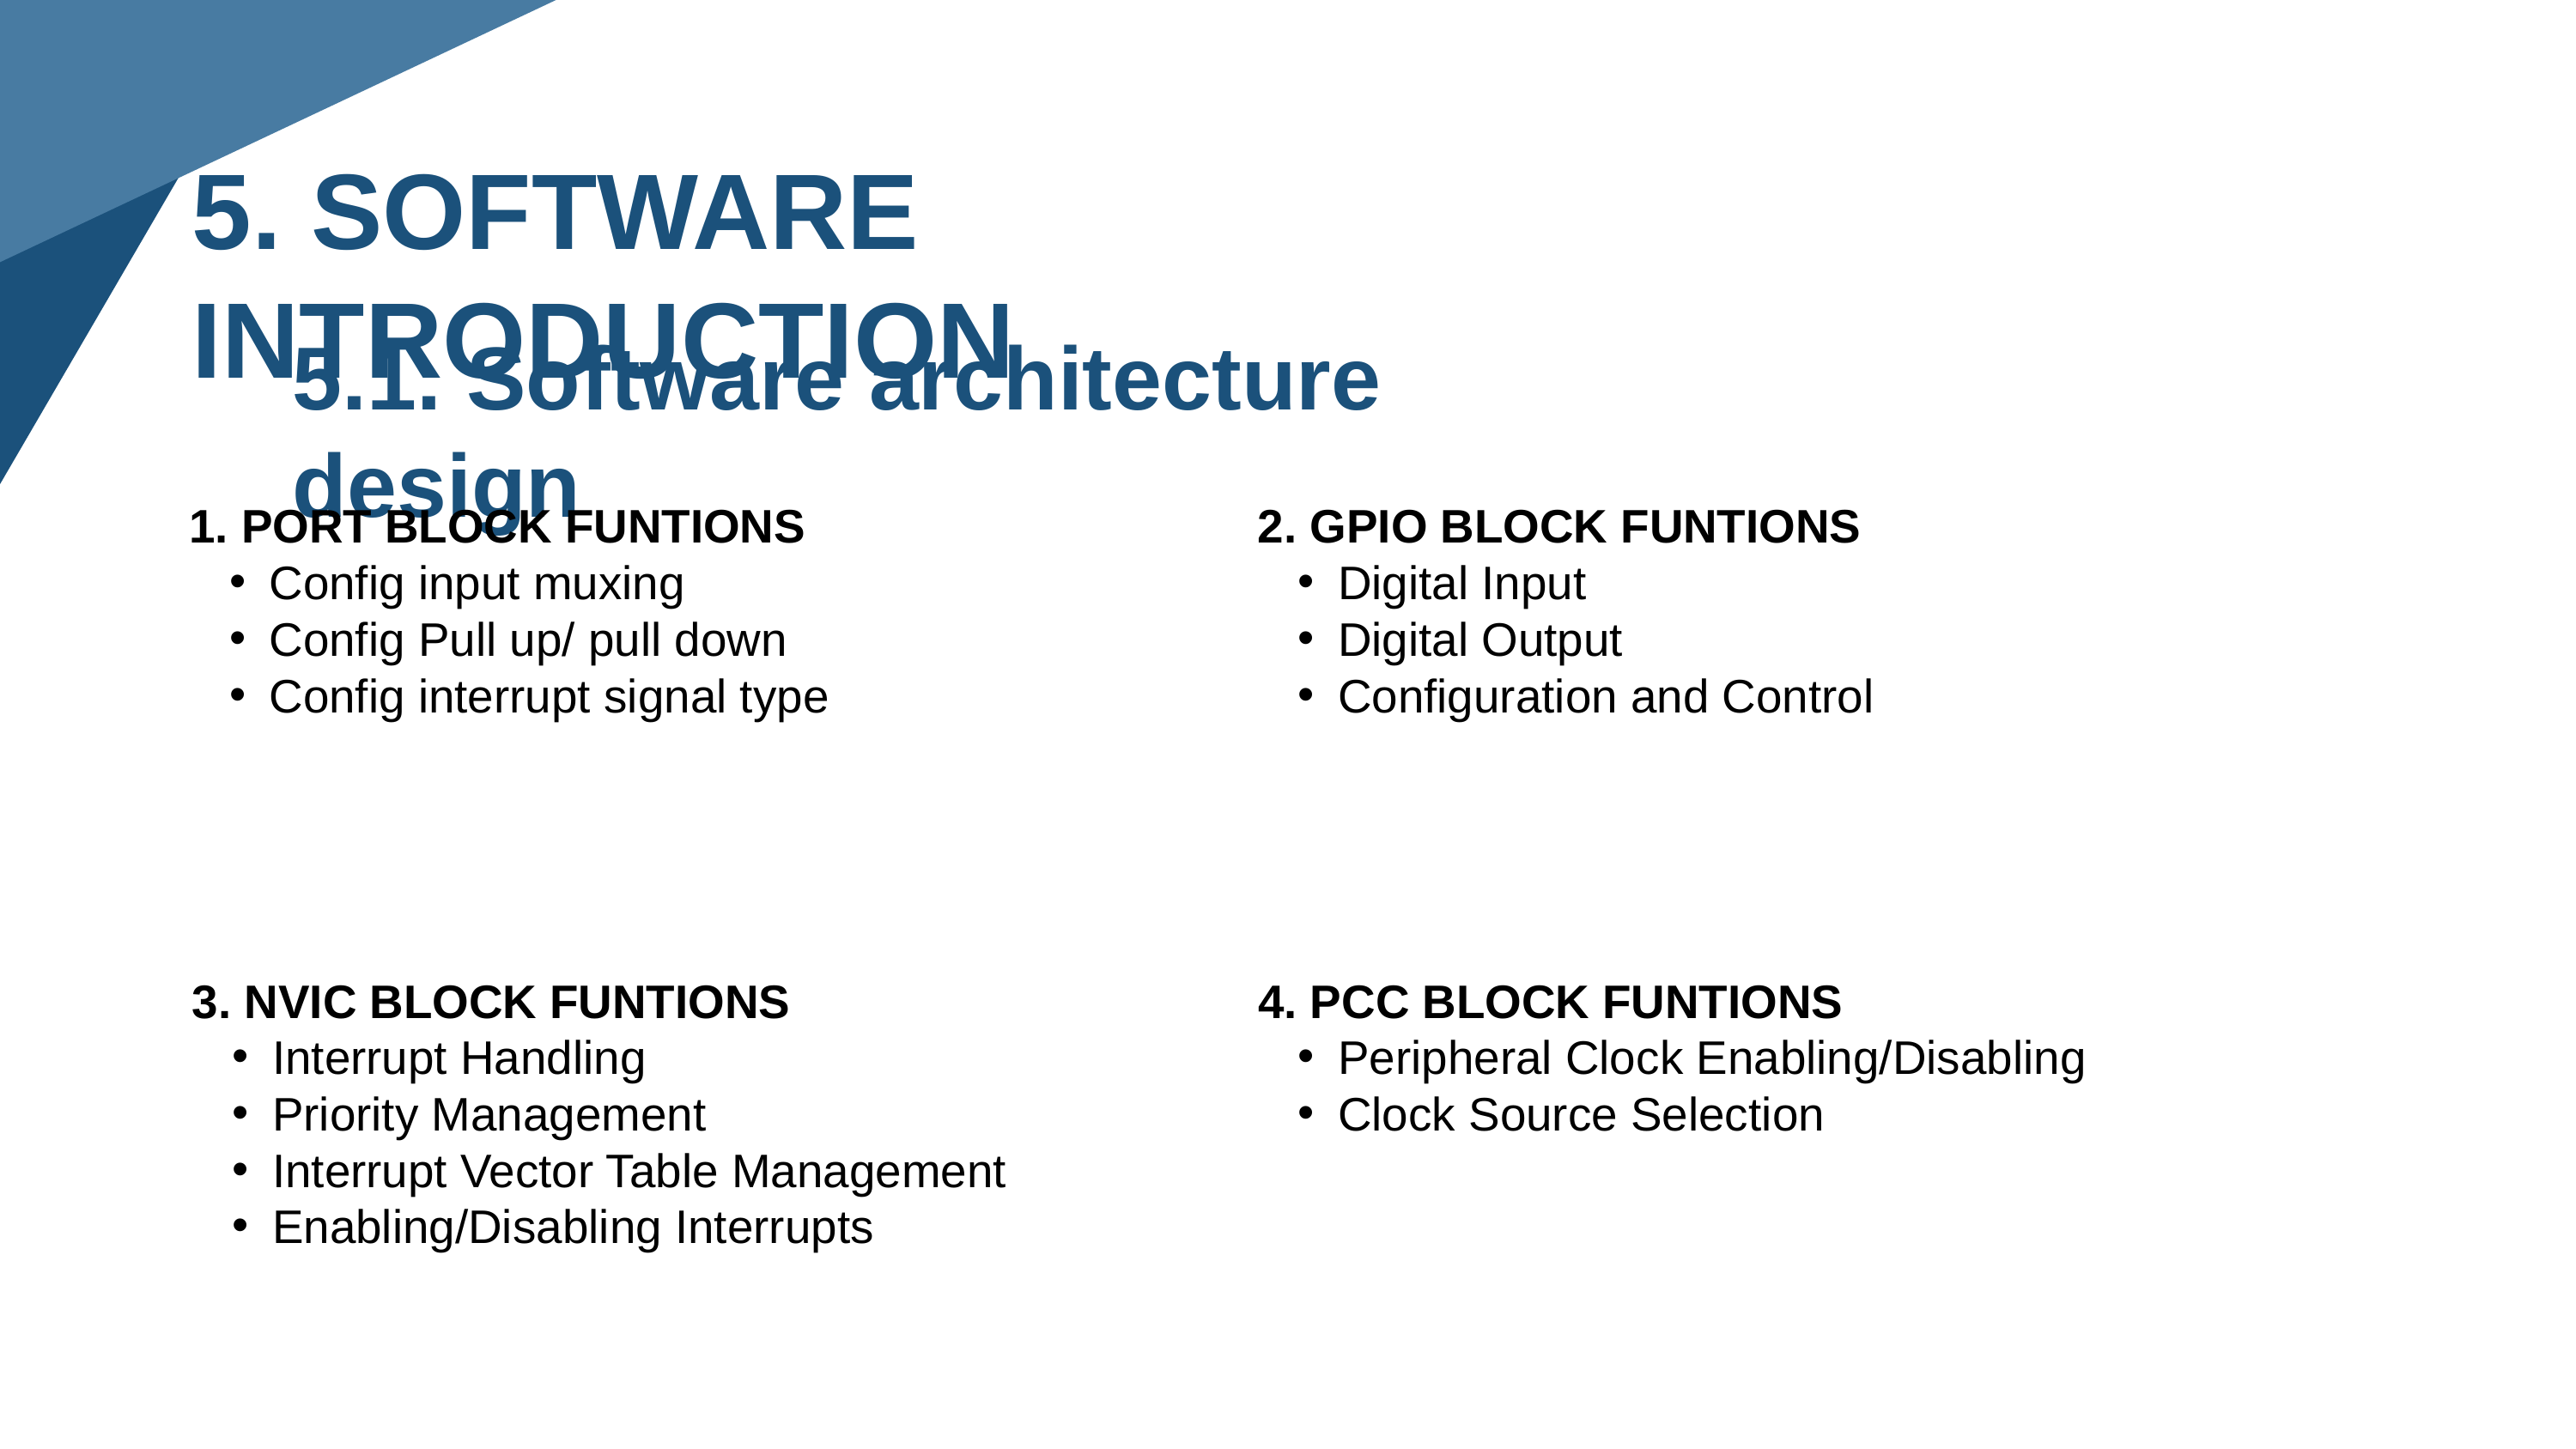

5. SOFTWARE INTRODUCTION
5.1. Software architecture design
1. PORT BLOCK FUNTIONS
Config input muxing
Config Pull up/ pull down
Config interrupt signal type

2. GPIO BLOCK FUNTIONS
Digital Input
Digital Output
Configuration and Control

3. NVIC BLOCK FUNTIONS
Interrupt Handling
Priority Management
Interrupt Vector Table Management
Enabling/Disabling Interrupts

4. PCC BLOCK FUNTIONS
Peripheral Clock Enabling/Disabling
Clock Source Selection